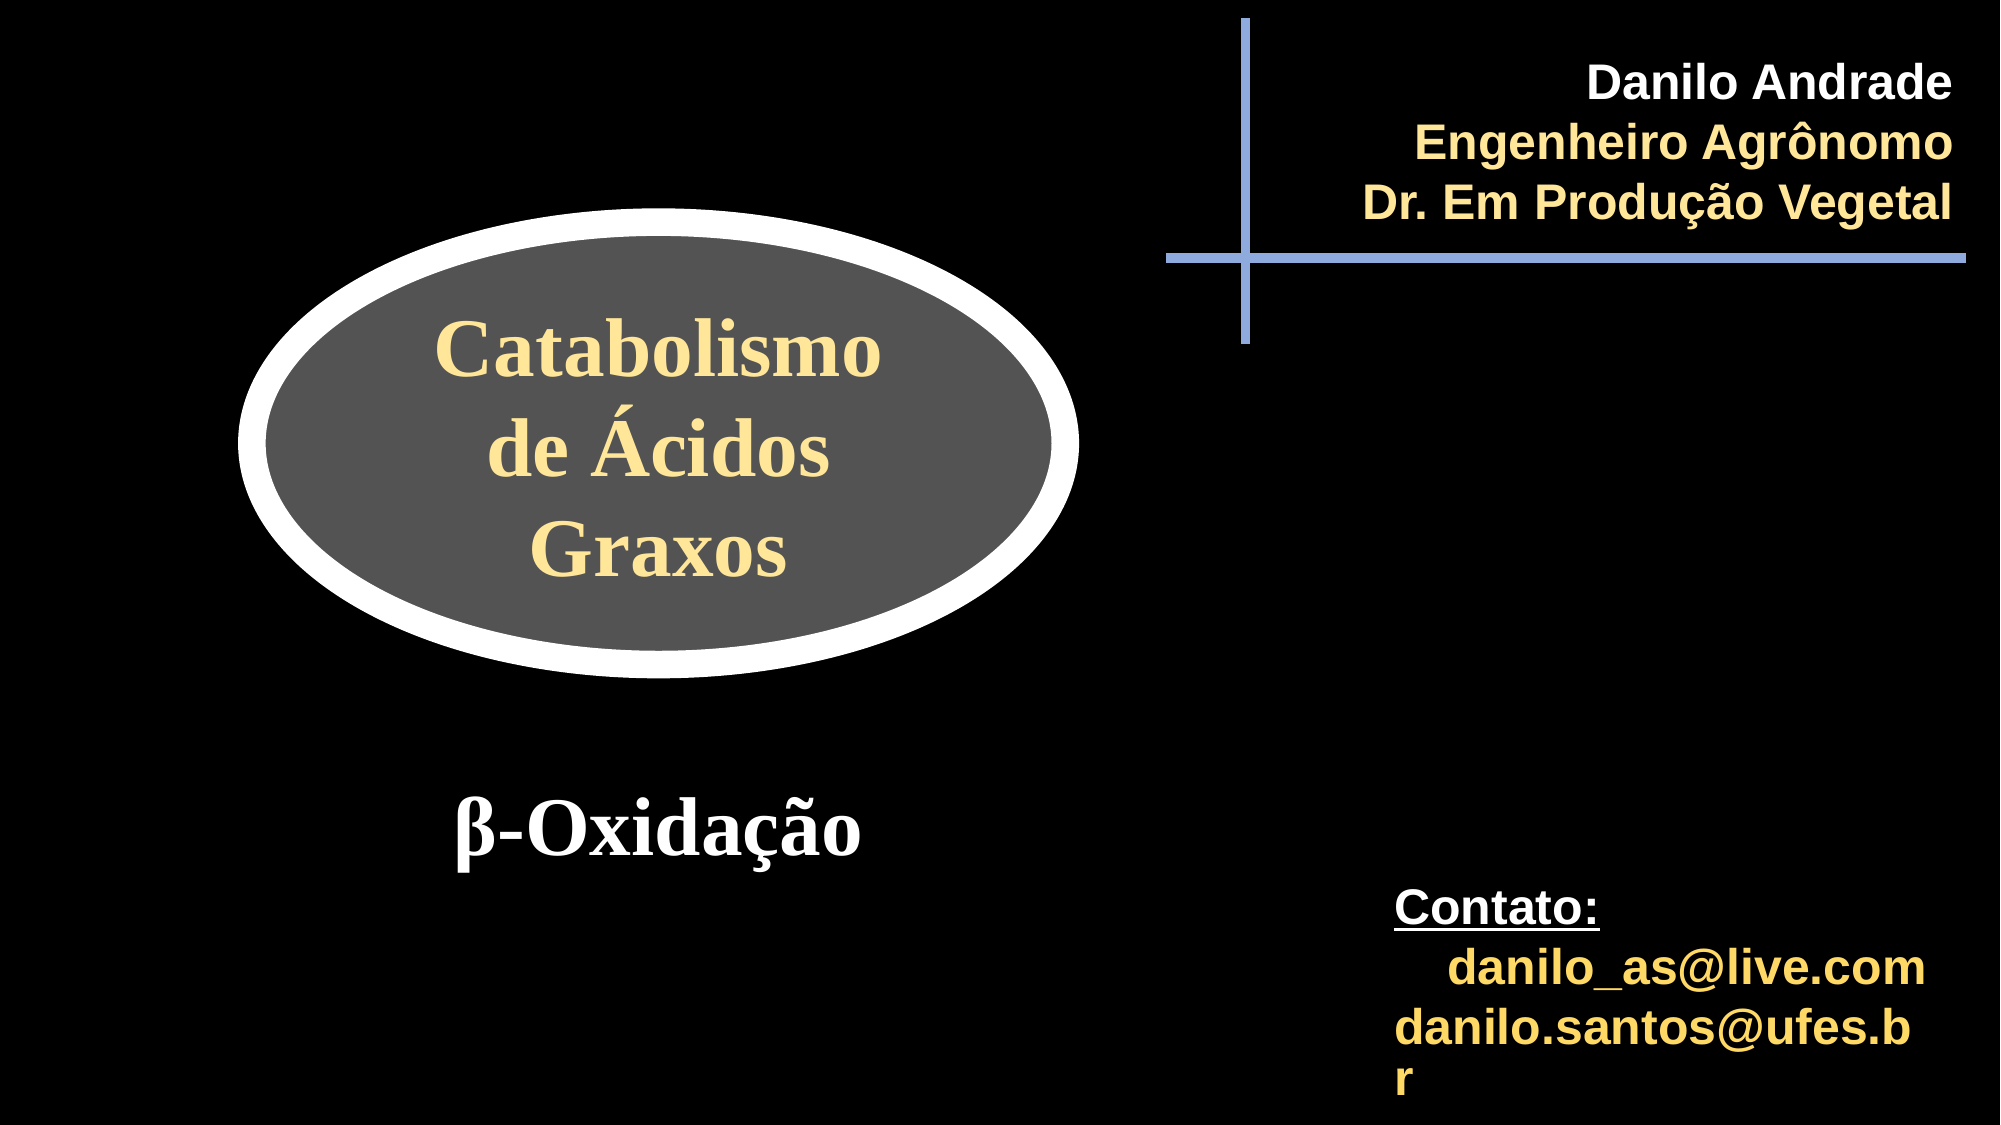

Danilo Andrade
Engenheiro Agrônomo
Dr. Em Produção Vegetal

Catabolismo de Ácidos Graxos
β-Oxidação
Contato:
danilo_as@live.com
danilo.santos@ufes.br